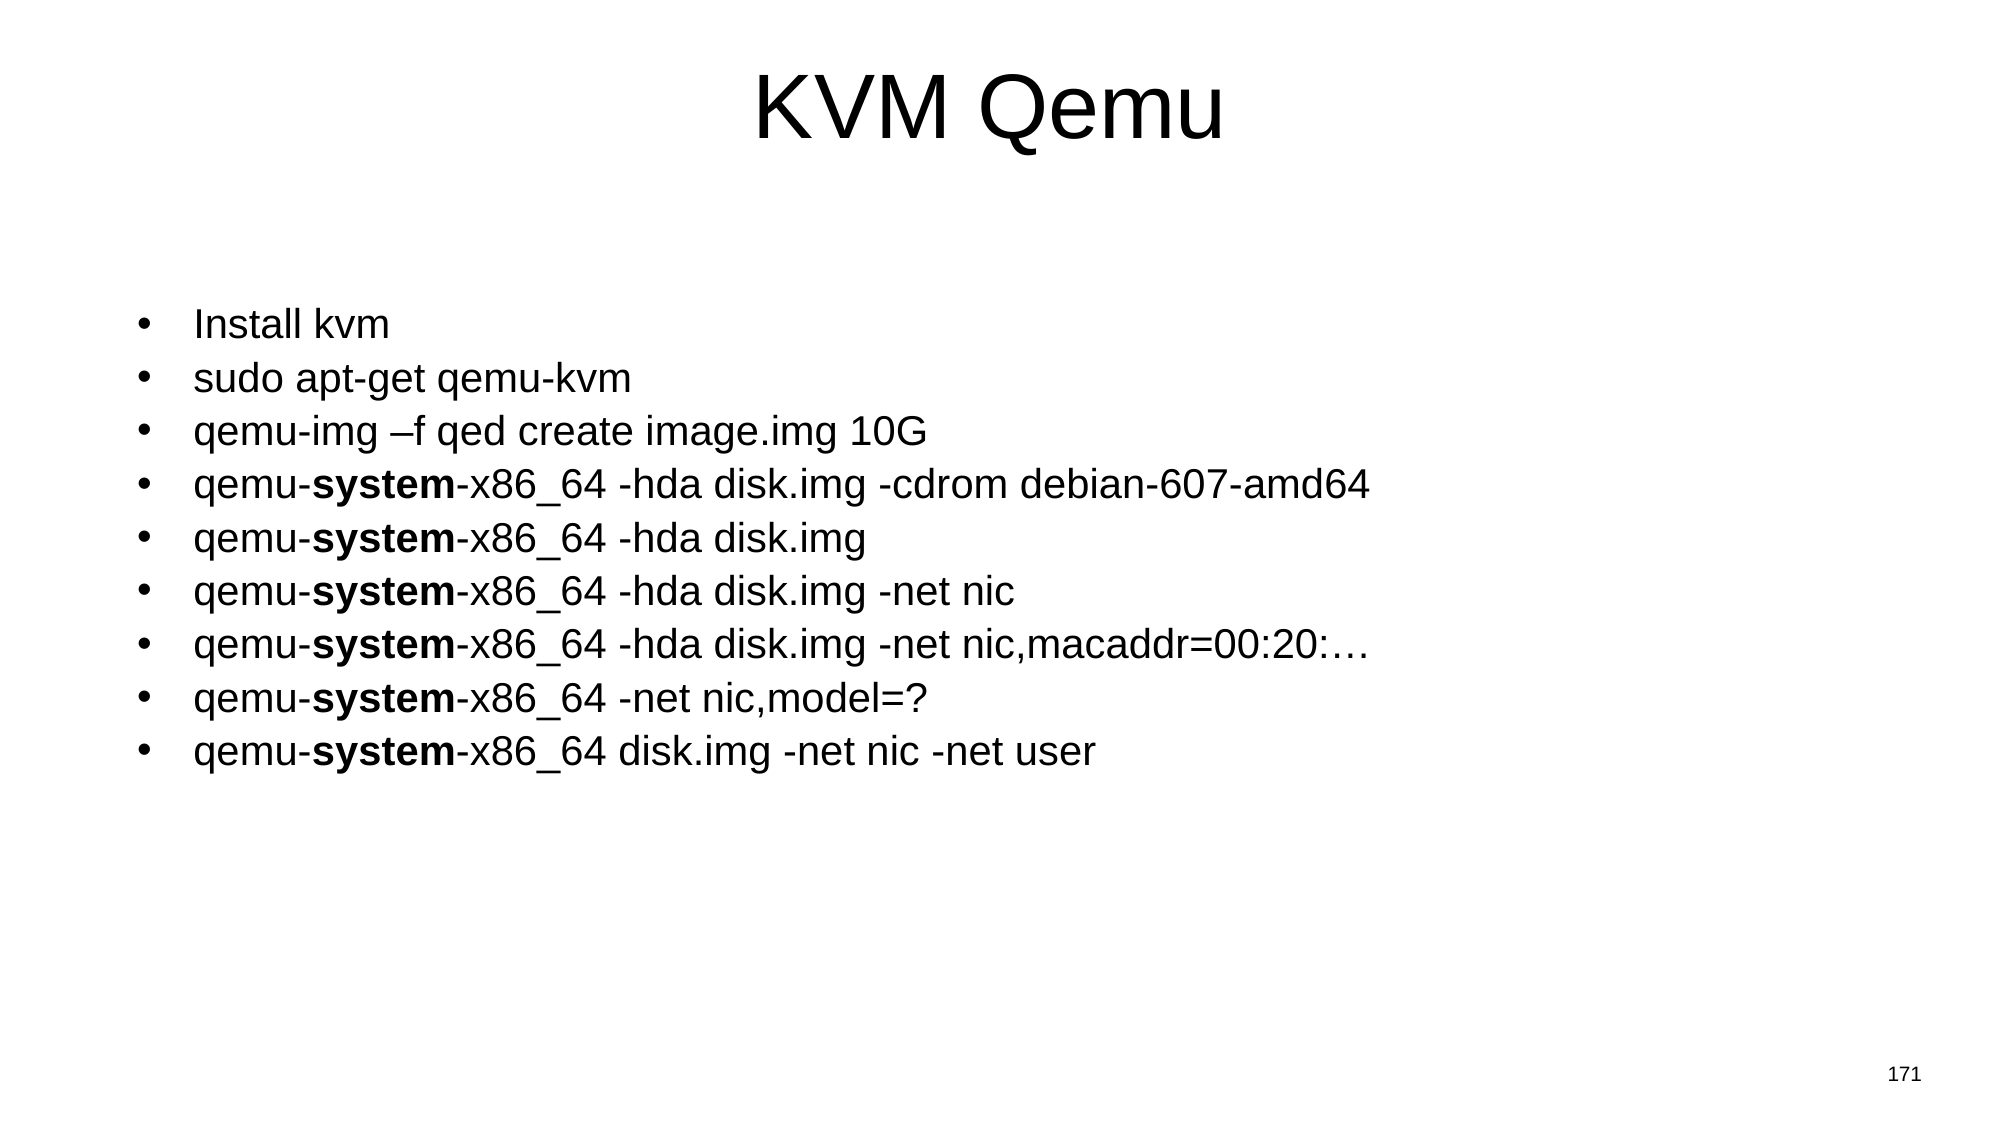

# KVM Qemu
Install kvm
sudo apt-get qemu-kvm
qemu-img –f qed create image.img 10G
qemu-system-x86_64 -hda disk.img -cdrom debian-607-amd64
qemu-system-x86_64 -hda disk.img
qemu-system-x86_64 -hda disk.img -net nic
qemu-system-x86_64 -hda disk.img -net nic,macaddr=00:20:…
qemu-system-x86_64 -net nic,model=?
qemu-system-x86_64 disk.img -net nic -net user

171